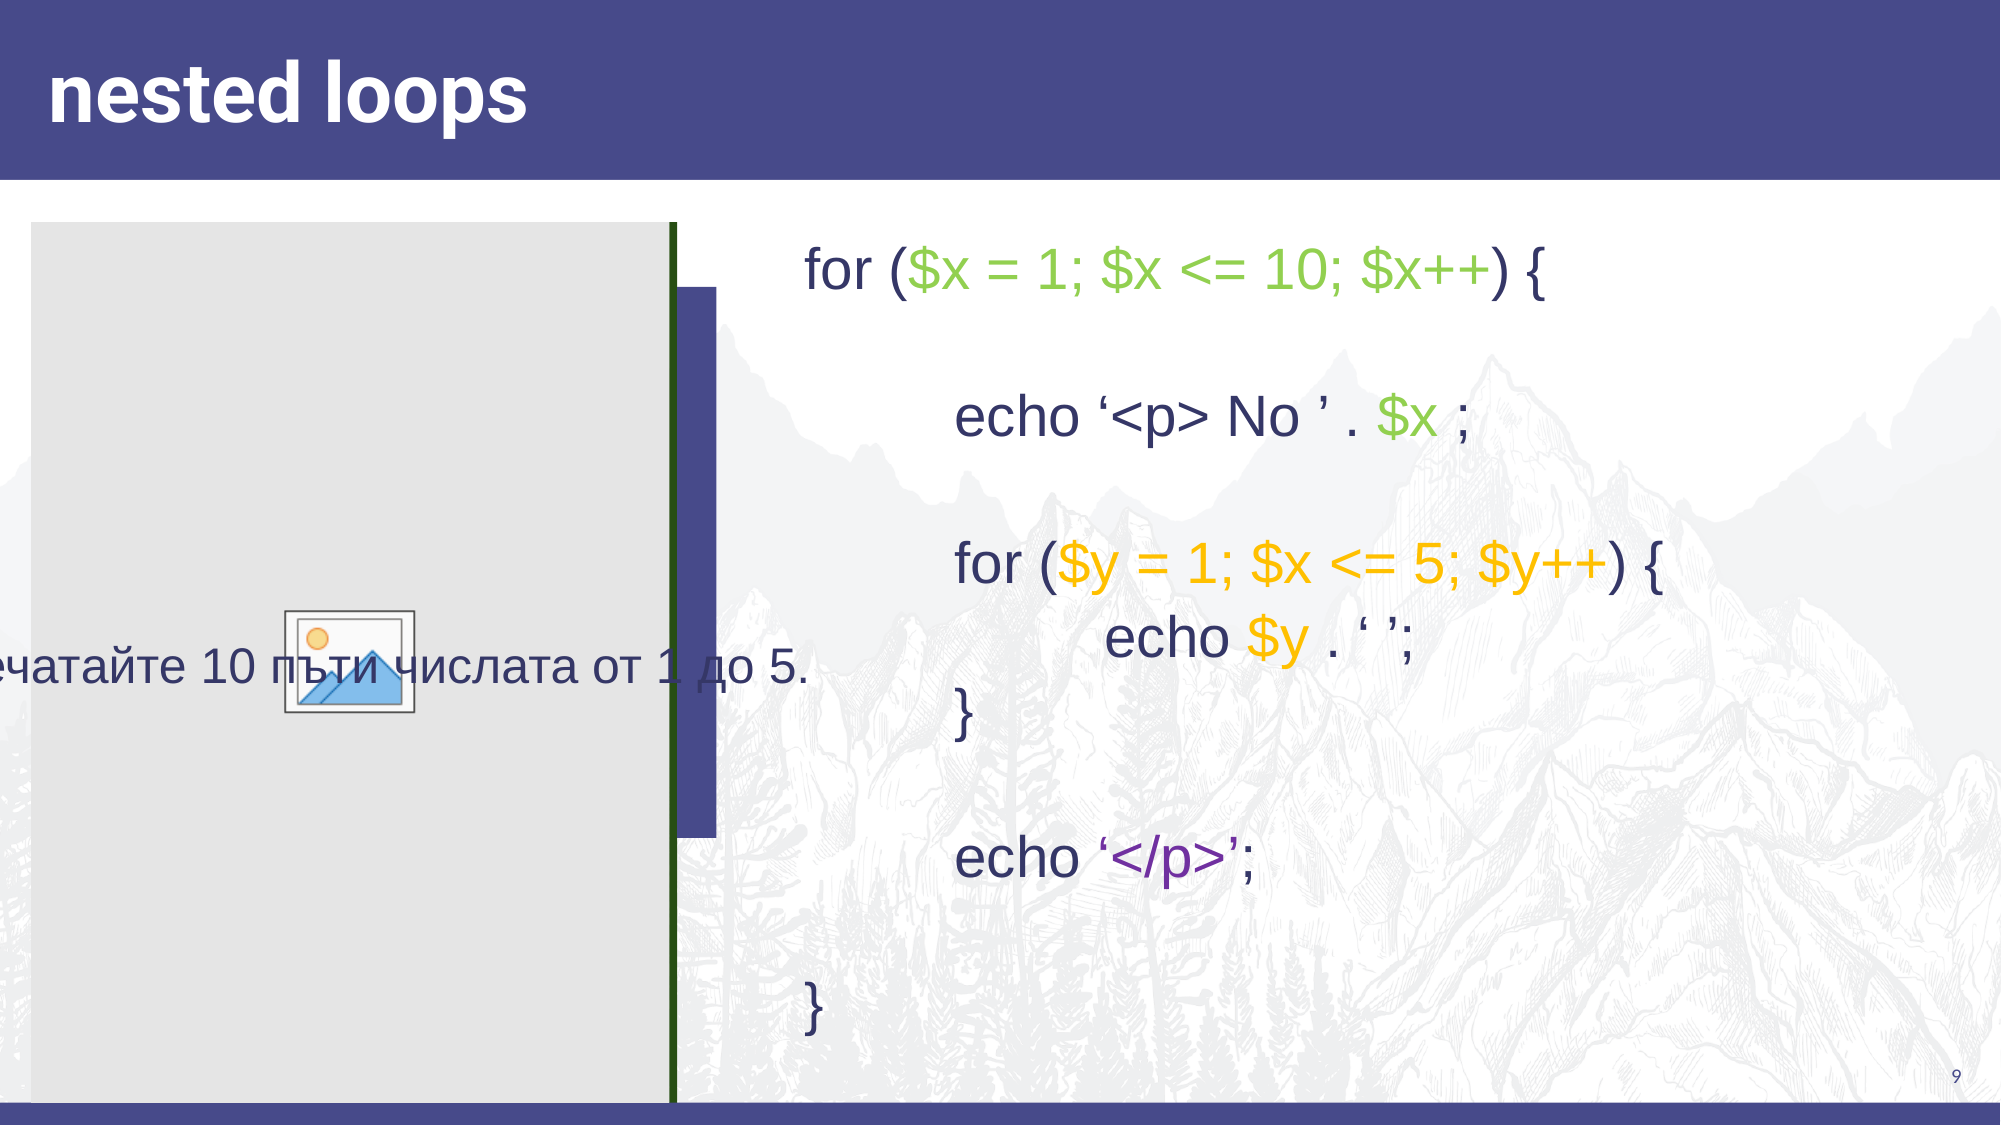

# nested loops
for ($x = 1; $x <= 10; $x++) {

	echo ‘<p> No ’ . $x ;

	for ($y = 1; $x <= 5; $y++) {
		echo $y . ‘ ’;
	}

	echo ‘</p>’;

}
Отпечатайте 10 пъти числата от 1 до 5.
9